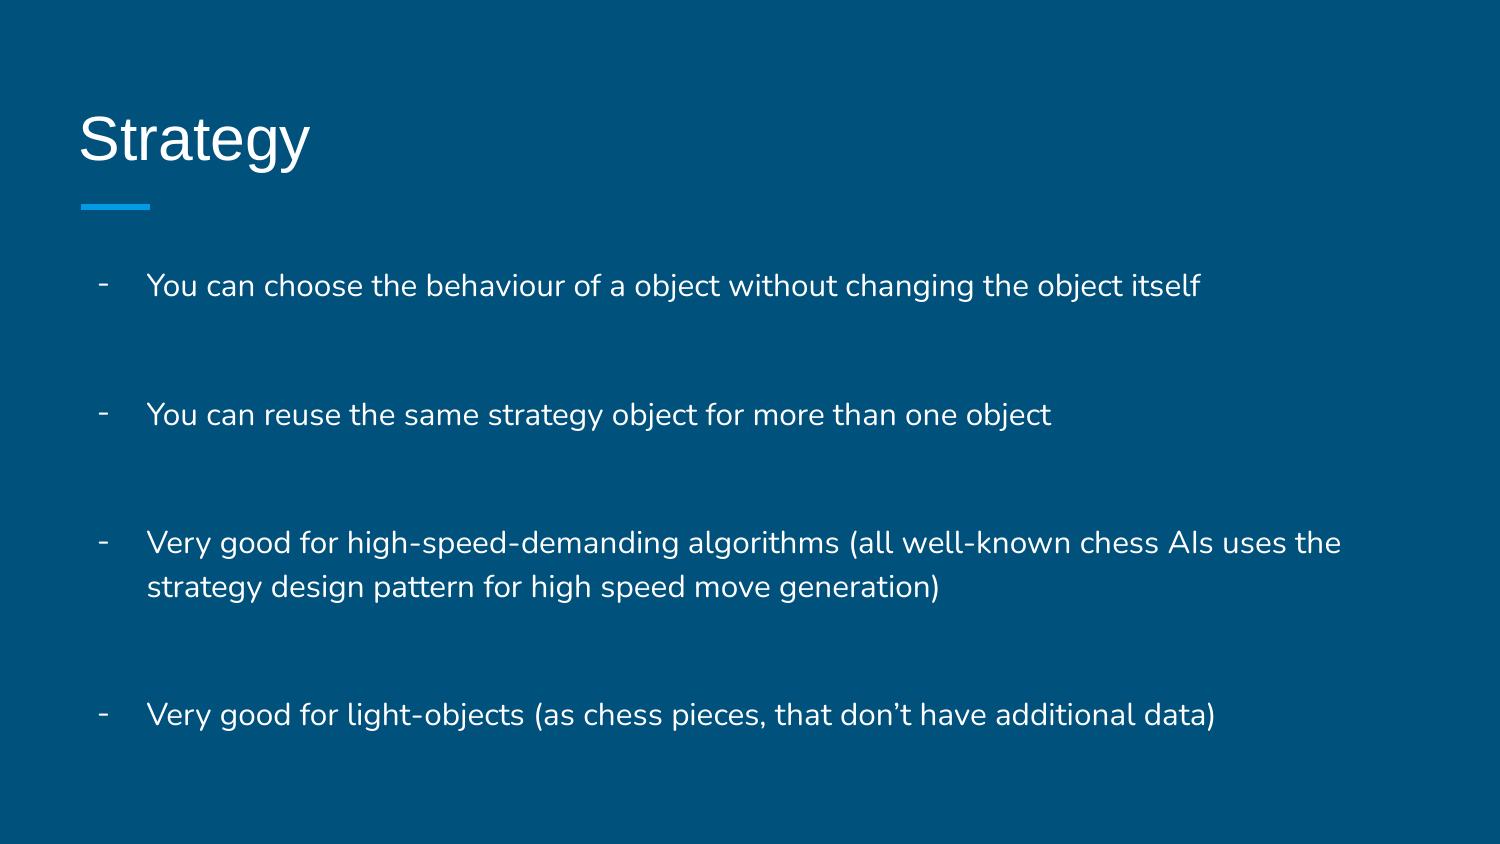

# Strategy
You can choose the behaviour of a object without changing the object itself

You can reuse the same strategy object for more than one object

Very good for high-speed-demanding algorithms (all well-known chess AIs uses the strategy design pattern for high speed move generation)

Very good for light-objects (as chess pieces, that don’t have additional data)